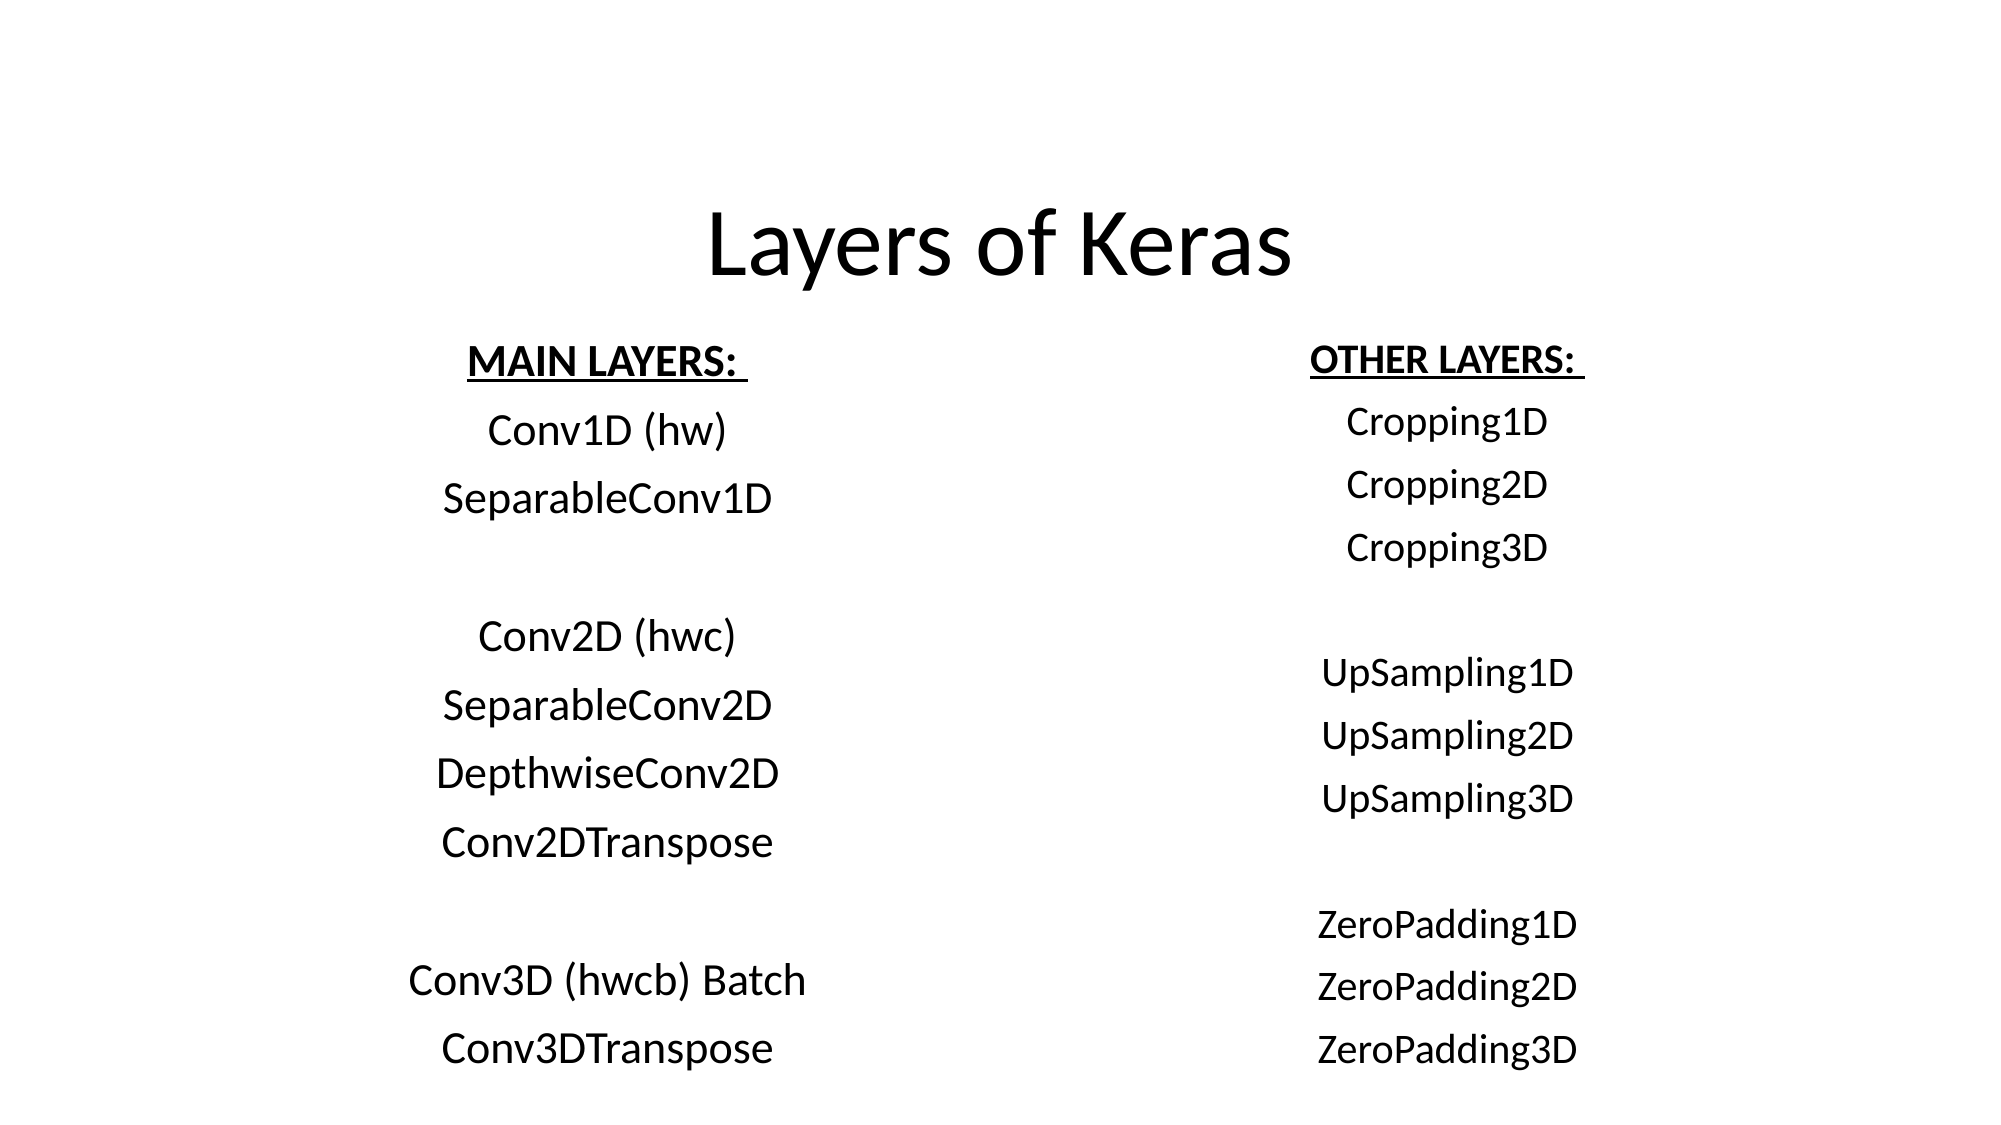

# Layers of Keras
OTHER LAYERS:
Cropping1D
Cropping2D
Cropping3D

UpSampling1D
UpSampling2D
UpSampling3D

ZeroPadding1D
ZeroPadding2D
ZeroPadding3D
MAIN LAYERS:
Conv1D (hw)
SeparableConv1D

Conv2D (hwc)
SeparableConv2D
DepthwiseConv2D
Conv2DTranspose

Conv3D (hwcb) Batch
Conv3DTranspose